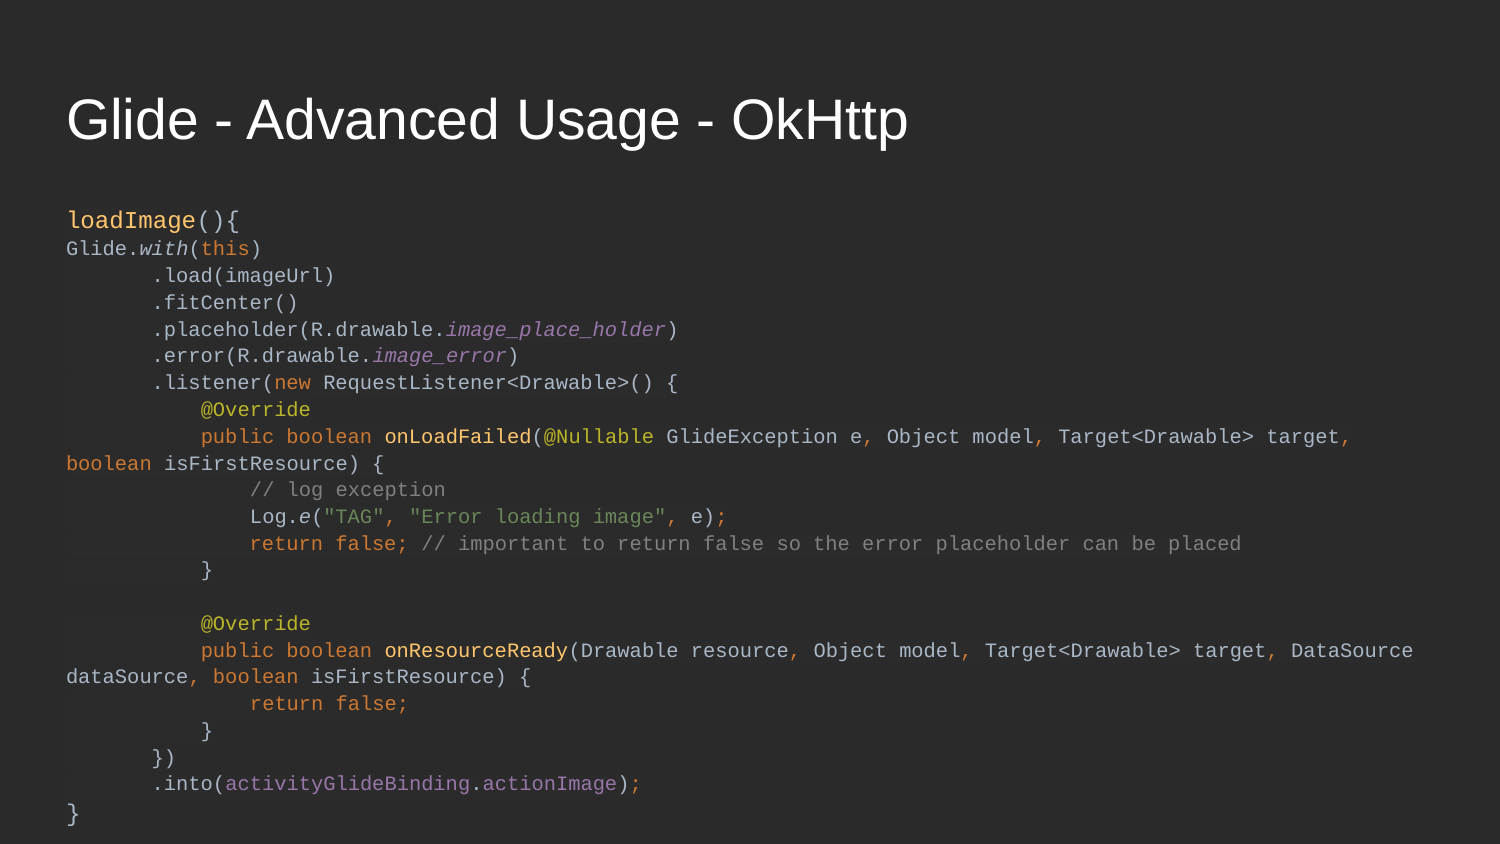

# Glide - Advanced Usage - OkHttp
loadImage(){
Glide.with(this)
       .load(imageUrl)
       .fitCenter()
       .placeholder(R.drawable.image_place_holder)
       .error(R.drawable.image_error)
       .listener(new RequestListener<Drawable>() {
           @Override
           public boolean onLoadFailed(@Nullable GlideException e, Object model, Target<Drawable> target, boolean isFirstResource) {
               // log exception
               Log.e("TAG", "Error loading image", e);
               return false; // important to return false so the error placeholder can be placed
           }
           @Override
           public boolean onResourceReady(Drawable resource, Object model, Target<Drawable> target, DataSource dataSource, boolean isFirstResource) {
               return false;
           }
       })
       .into(activityGlideBinding.actionImage);
}